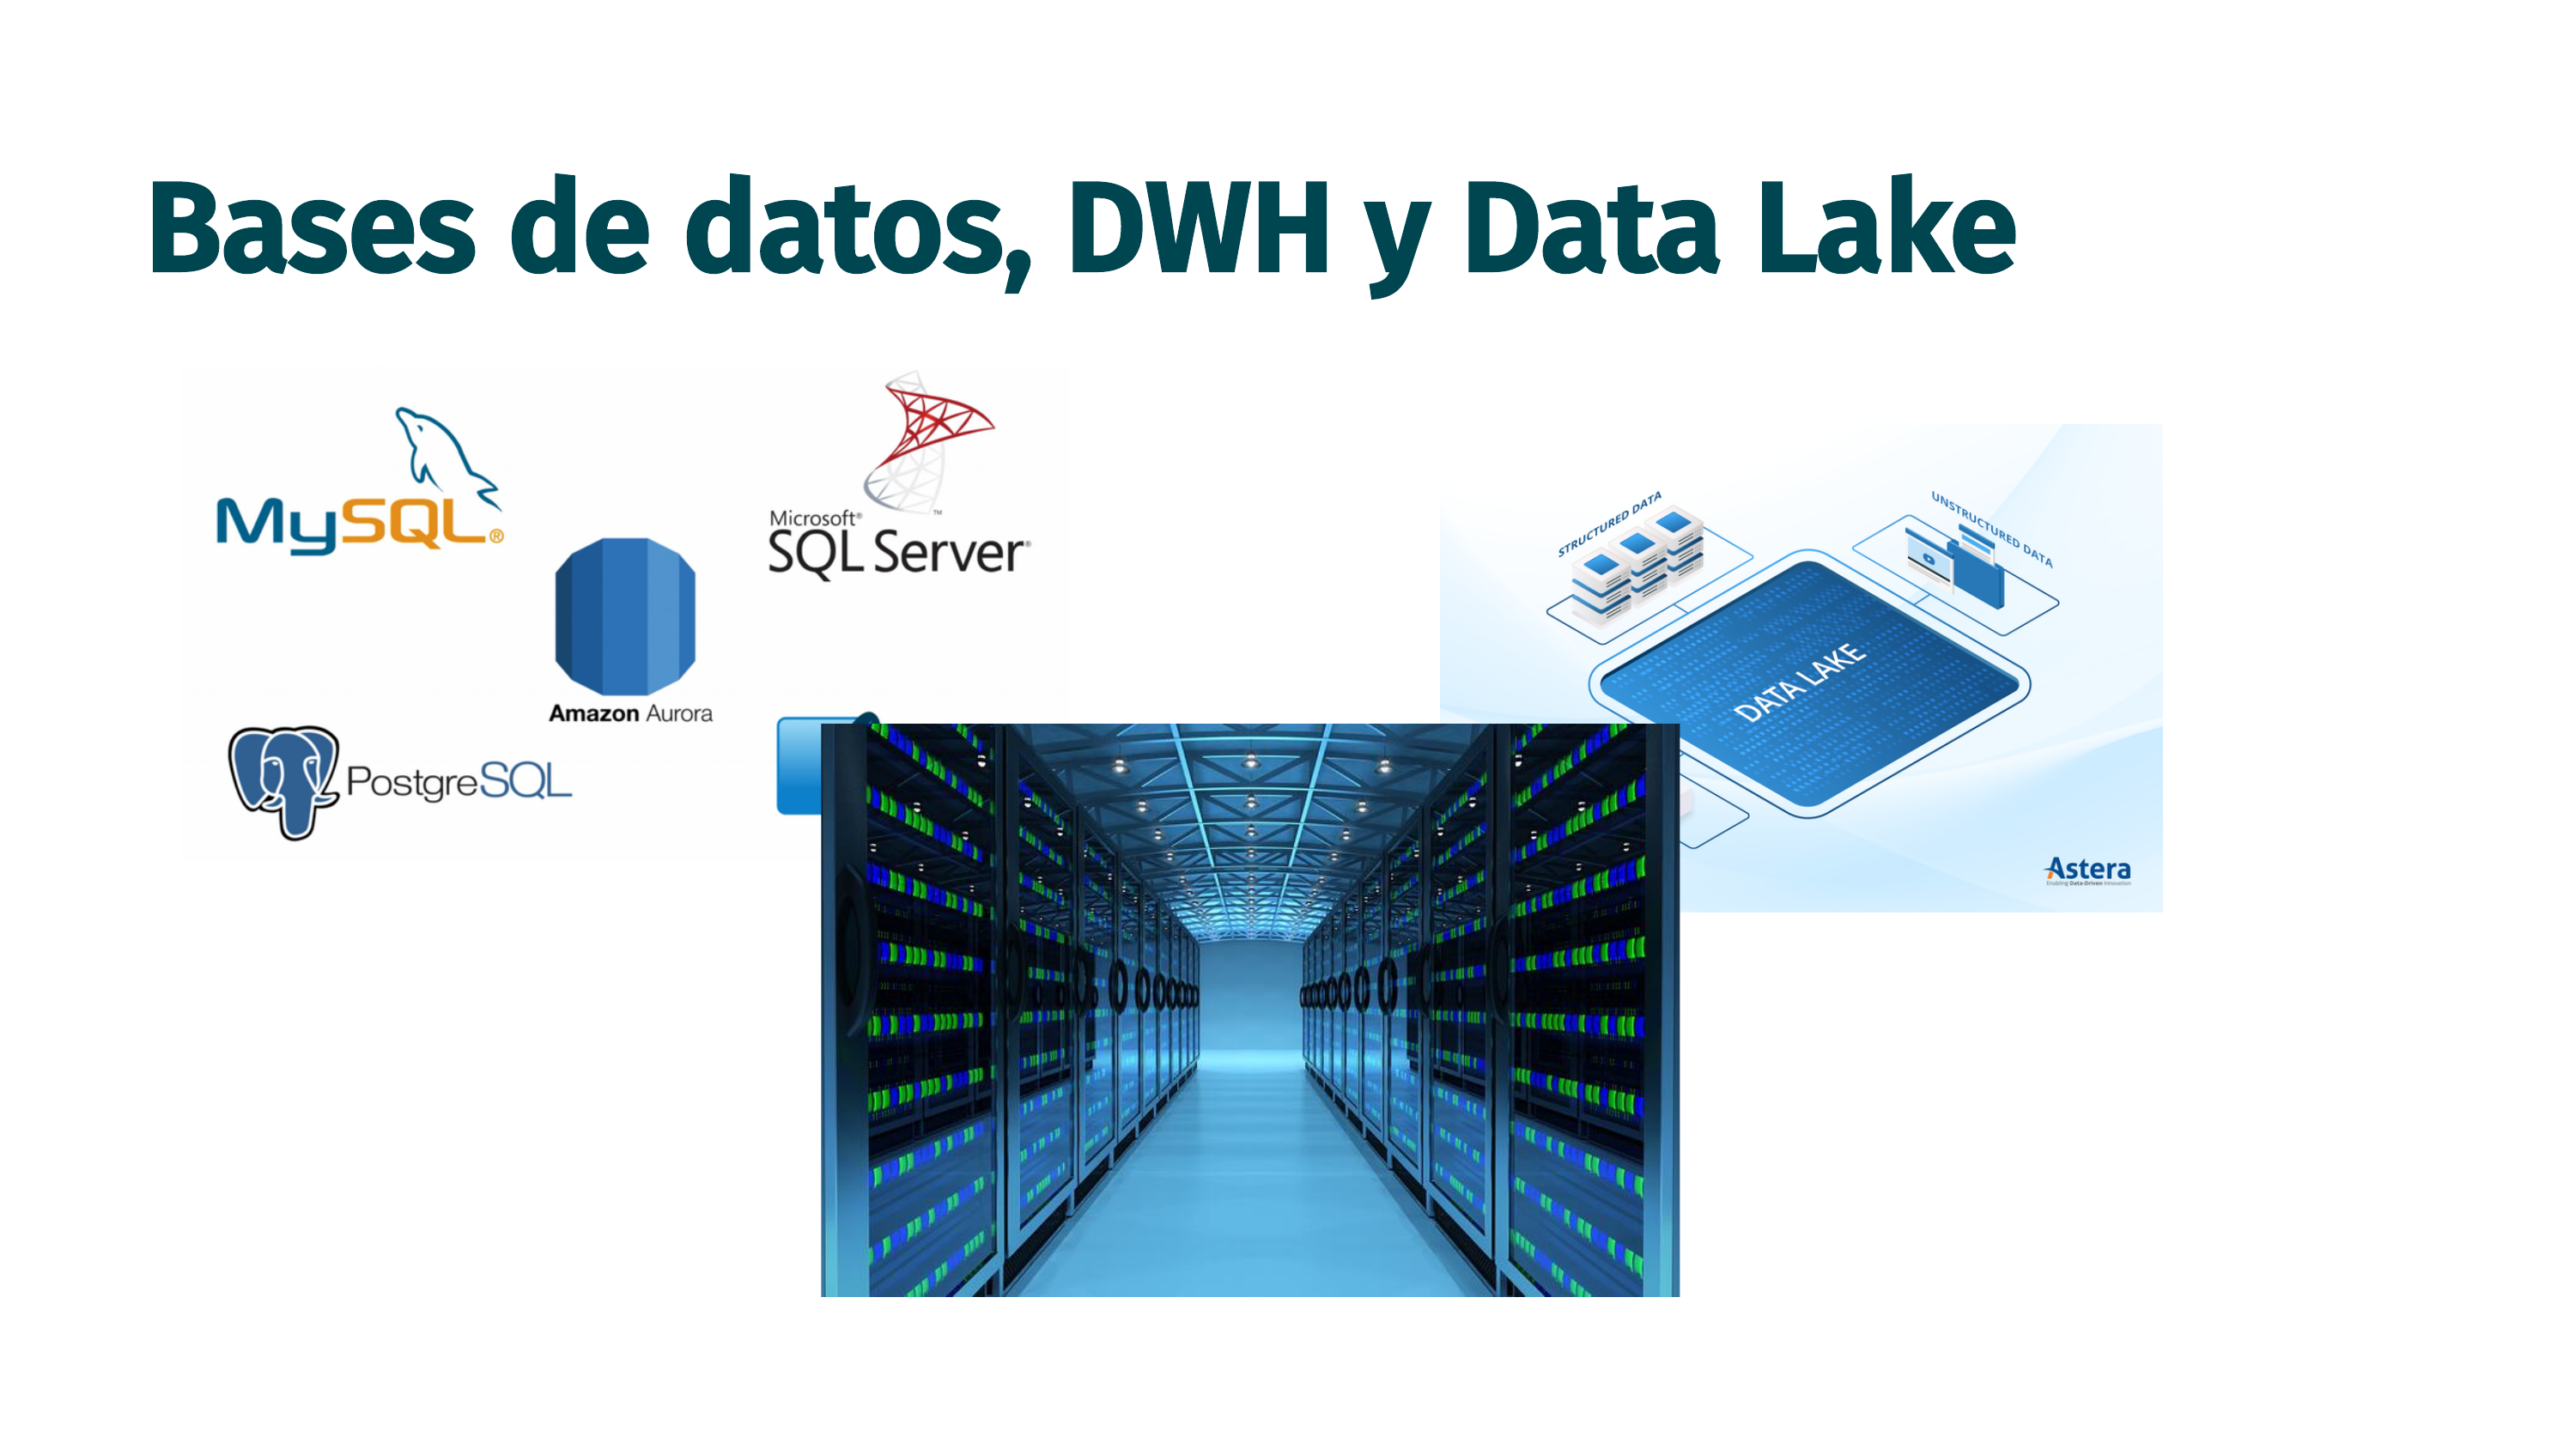

Bases de datos, DWH y Data Lake